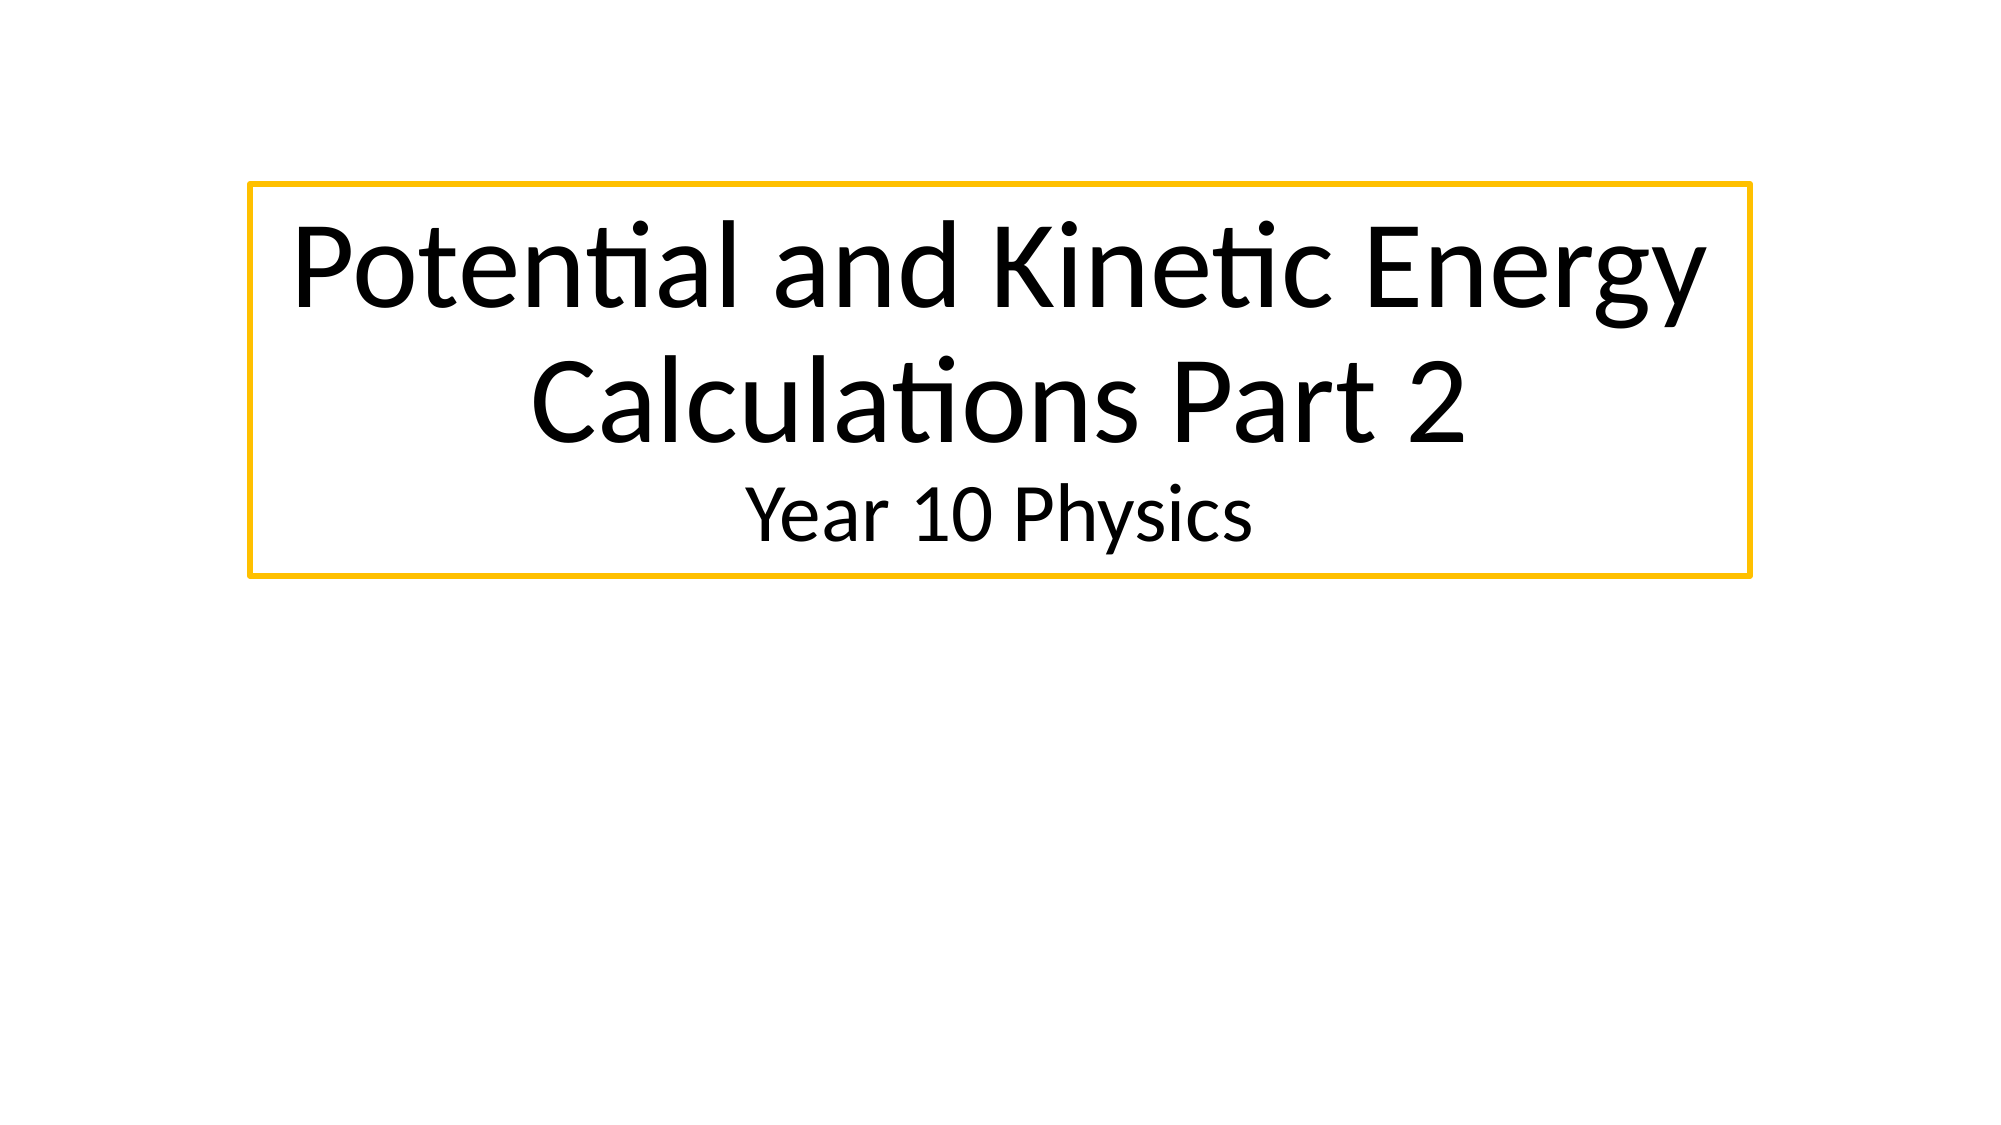

# Potential and Kinetic Energy Calculations Part 2 Year 10 Physics